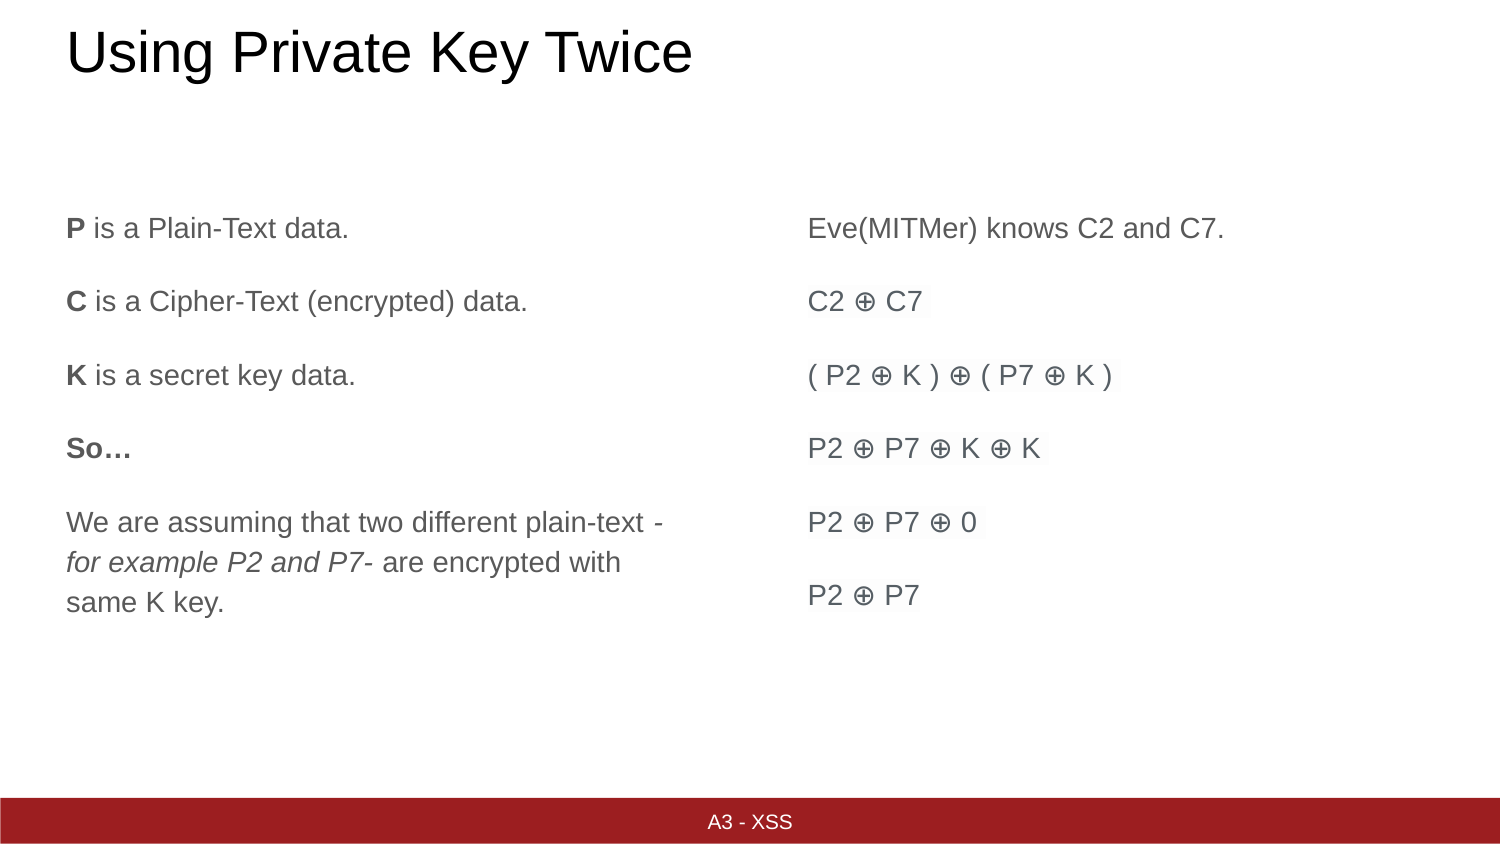

# Using Private Key Twice
P is a Plain-Text data.
C is a Cipher-Text (encrypted) data.
K is a secret key data.
So…
We are assuming that two different plain-text -for example P2 and P7- are encrypted with same K key.

Eve(MITMer) knows C2 and C7.
C2 ⊕ C7
( P2 ⊕ K ) ⊕ ( P7 ⊕ K )
P2 ⊕ P7 ⊕ K ⊕ K
P2 ⊕ P7 ⊕ 0
P2 ⊕ P7